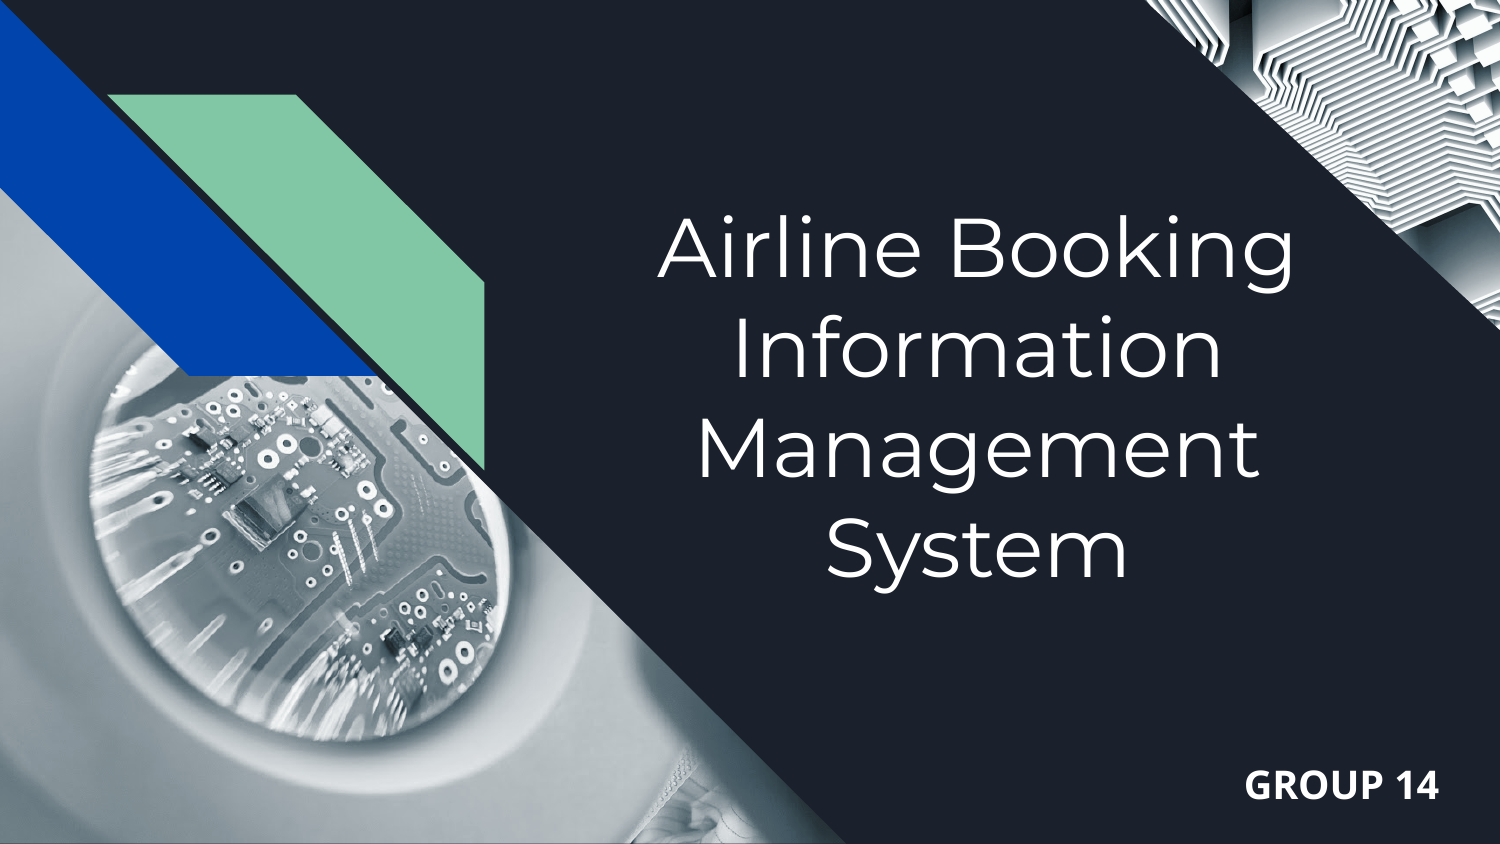

# Airline Booking Information Management System
GROUP 14